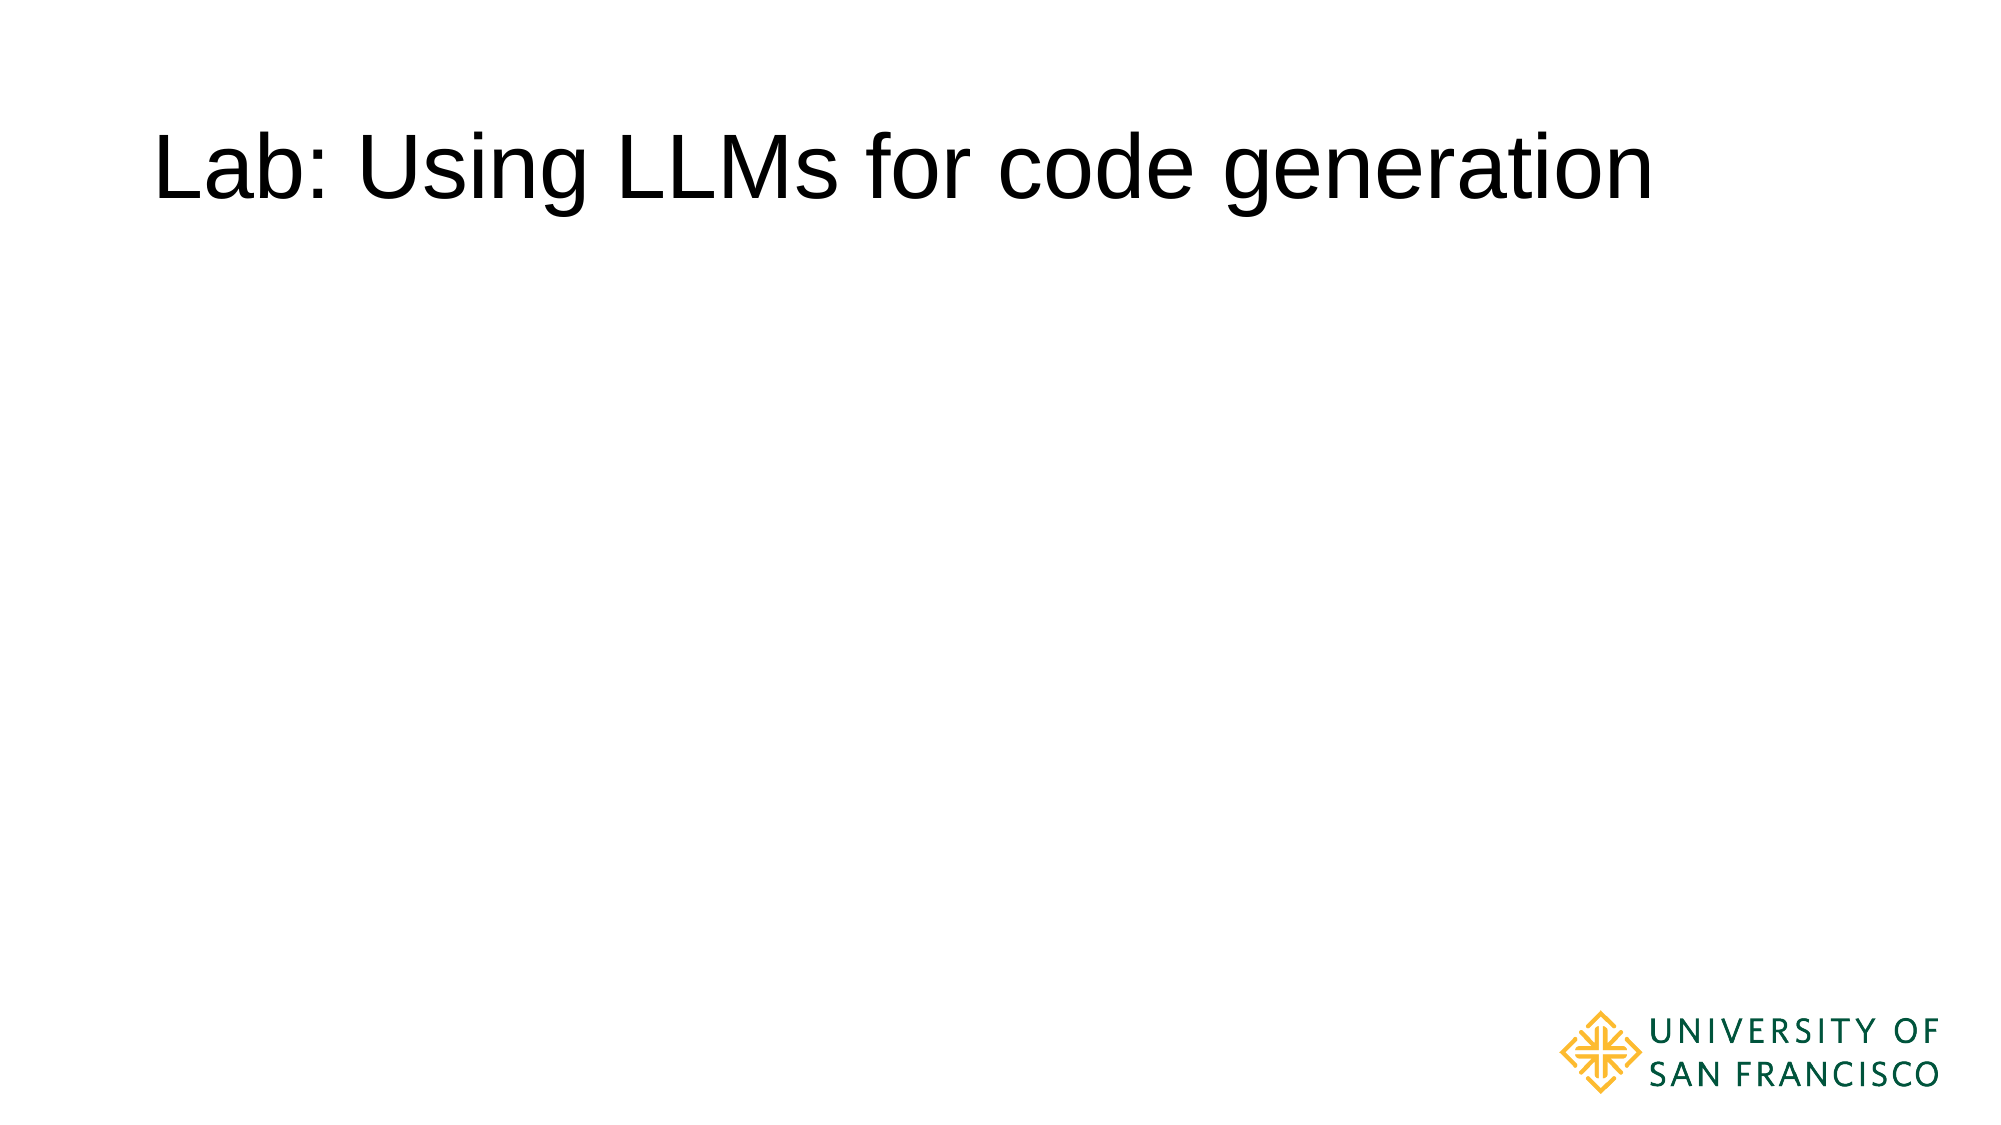

# Lab: Using LLMs for code generation